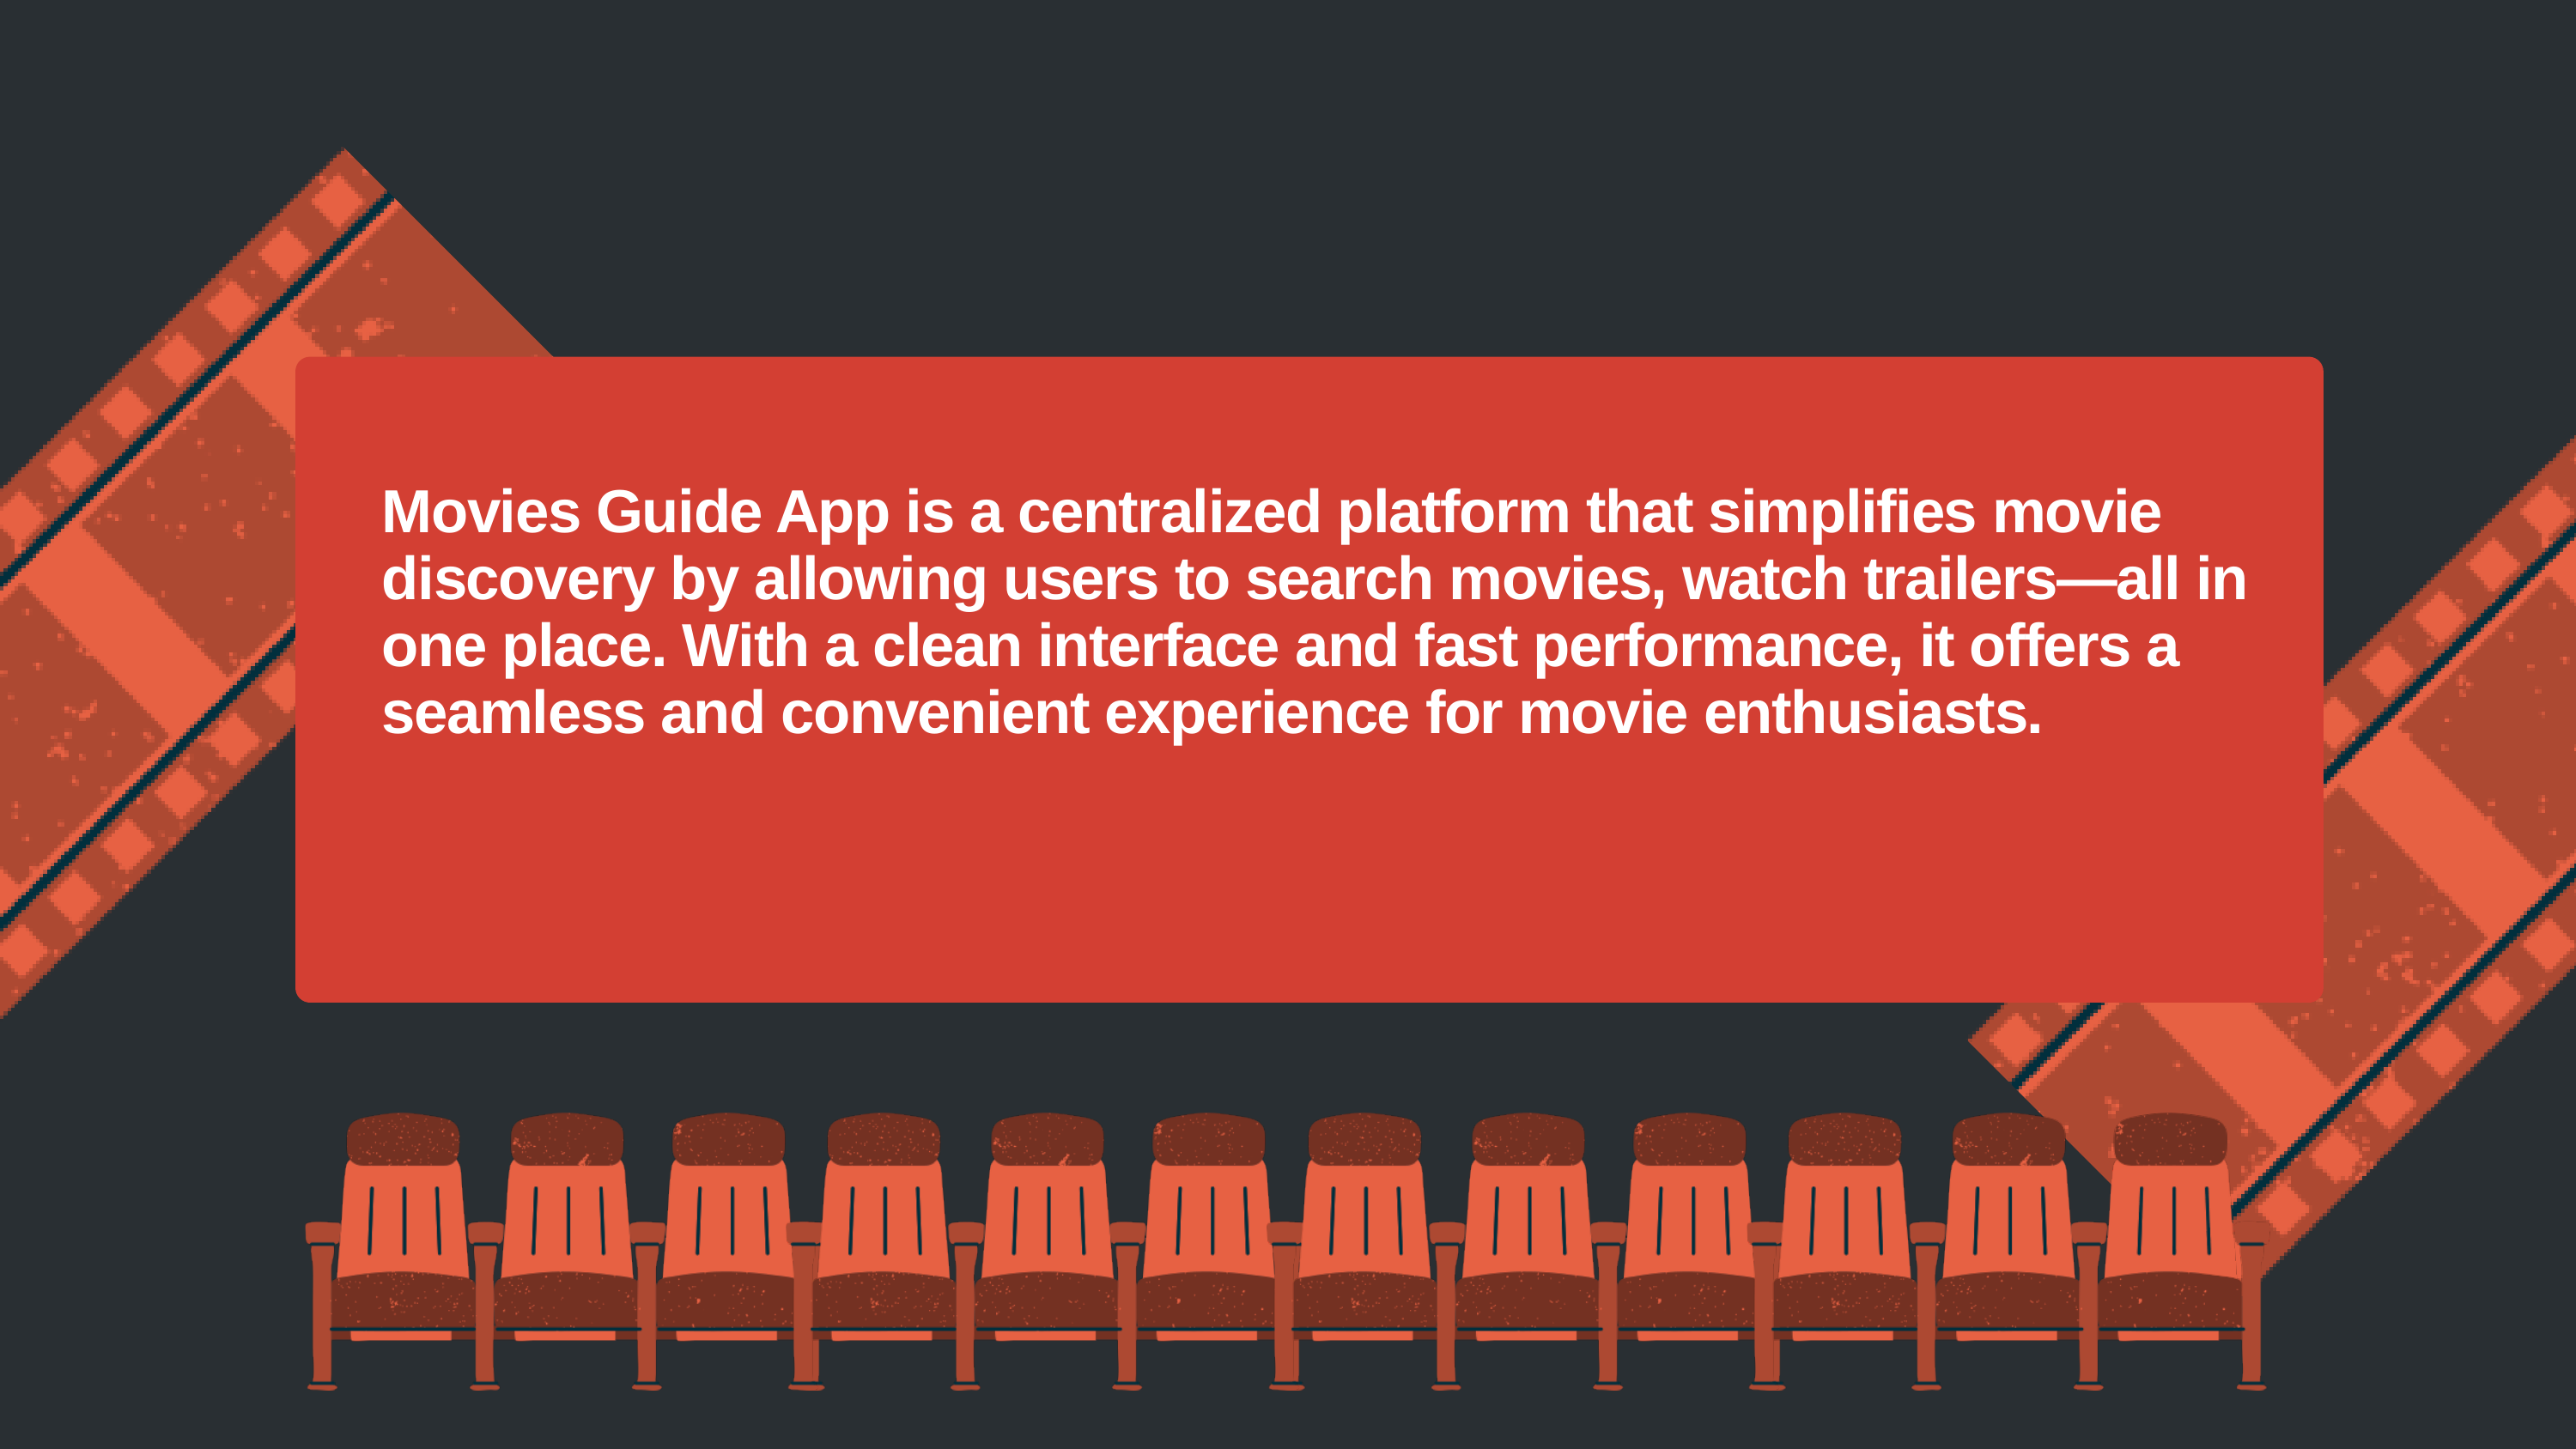

Movies Guide App is a centralized platform that simplifies movie discovery by allowing users to search movies, watch trailers—all in one place. With a clean interface and fast performance, it offers a seamless and convenient experience for movie enthusiasts.